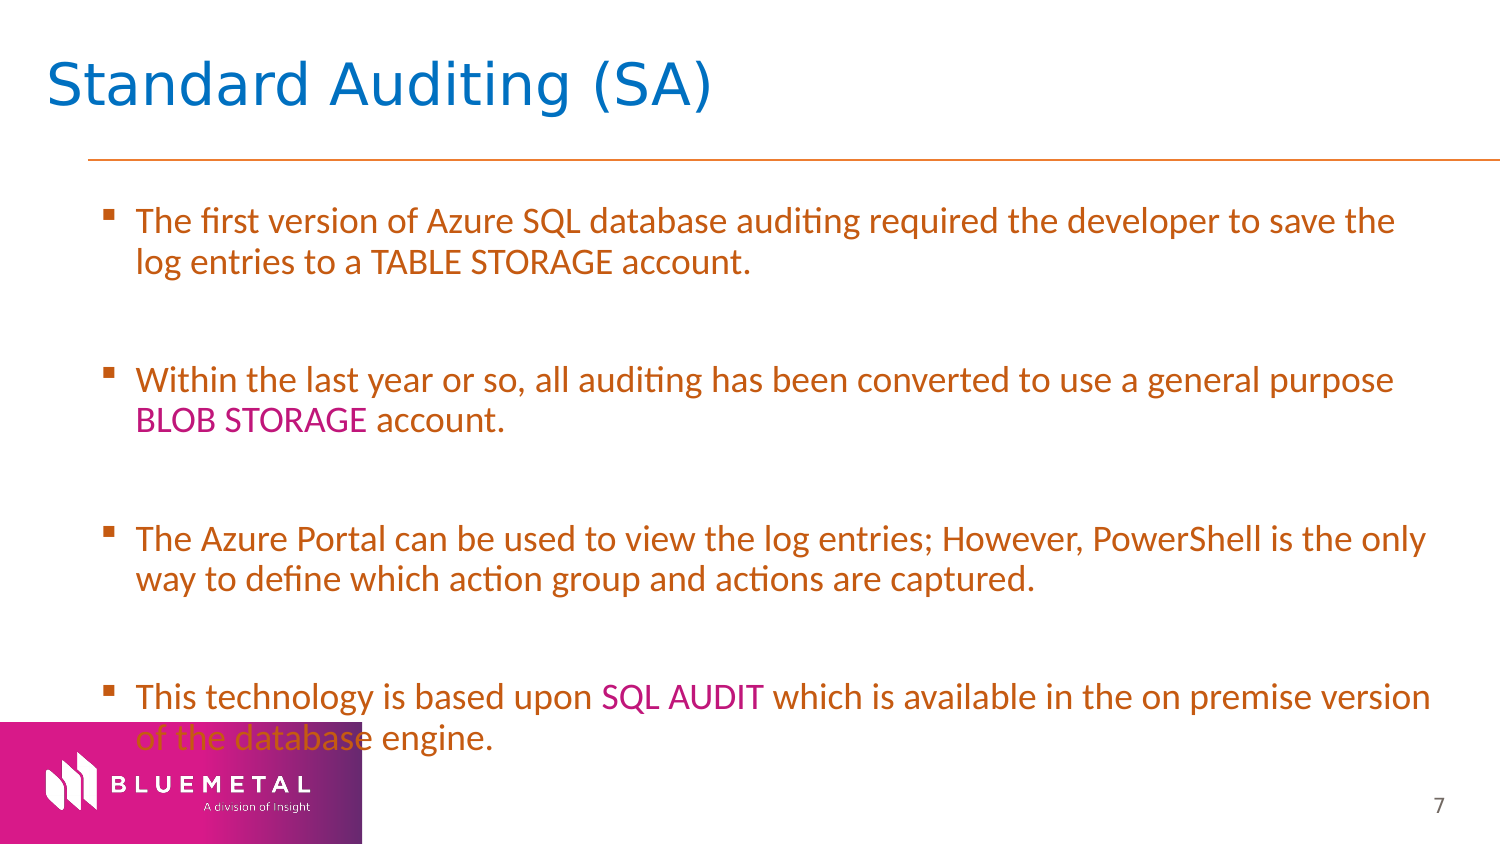

# Standard Auditing (SA)

The first version of Azure SQL database auditing required the developer to save the log entries to a TABLE STORAGE account.

Within the last year or so, all auditing has been converted to use a general purpose BLOB STORAGE account.

The Azure Portal can be used to view the log entries; However, PowerShell is the only way to define which action group and actions are captured.

This technology is based upon SQL AUDIT which is available in the on premise version of the database engine.